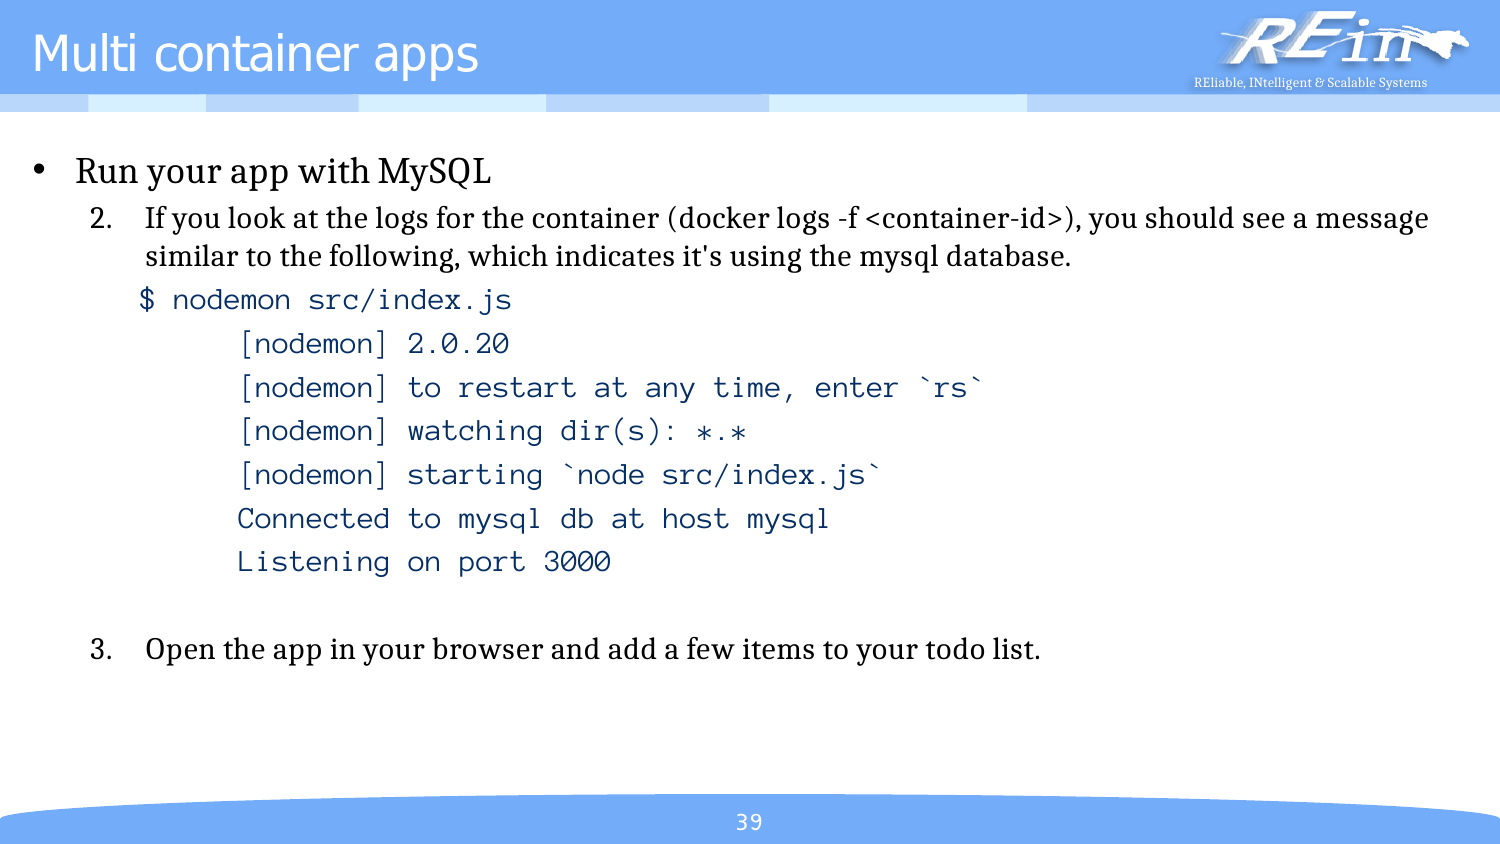

# Multi container apps
Run your app with MySQL
If you look at the logs for the container (docker logs -f <container-id>), you should see a message similar to the following, which indicates it's using the mysql database.
   $ nodemon src/index.js
	[nodemon] 2.0.20
	[nodemon] to restart at any time, enter `rs`
	[nodemon] watching dir(s): *.*
	[nodemon] starting `node src/index.js`
	Connected to mysql db at host mysql
	Listening on port 3000

Open the app in your browser and add a few items to your todo list.

39